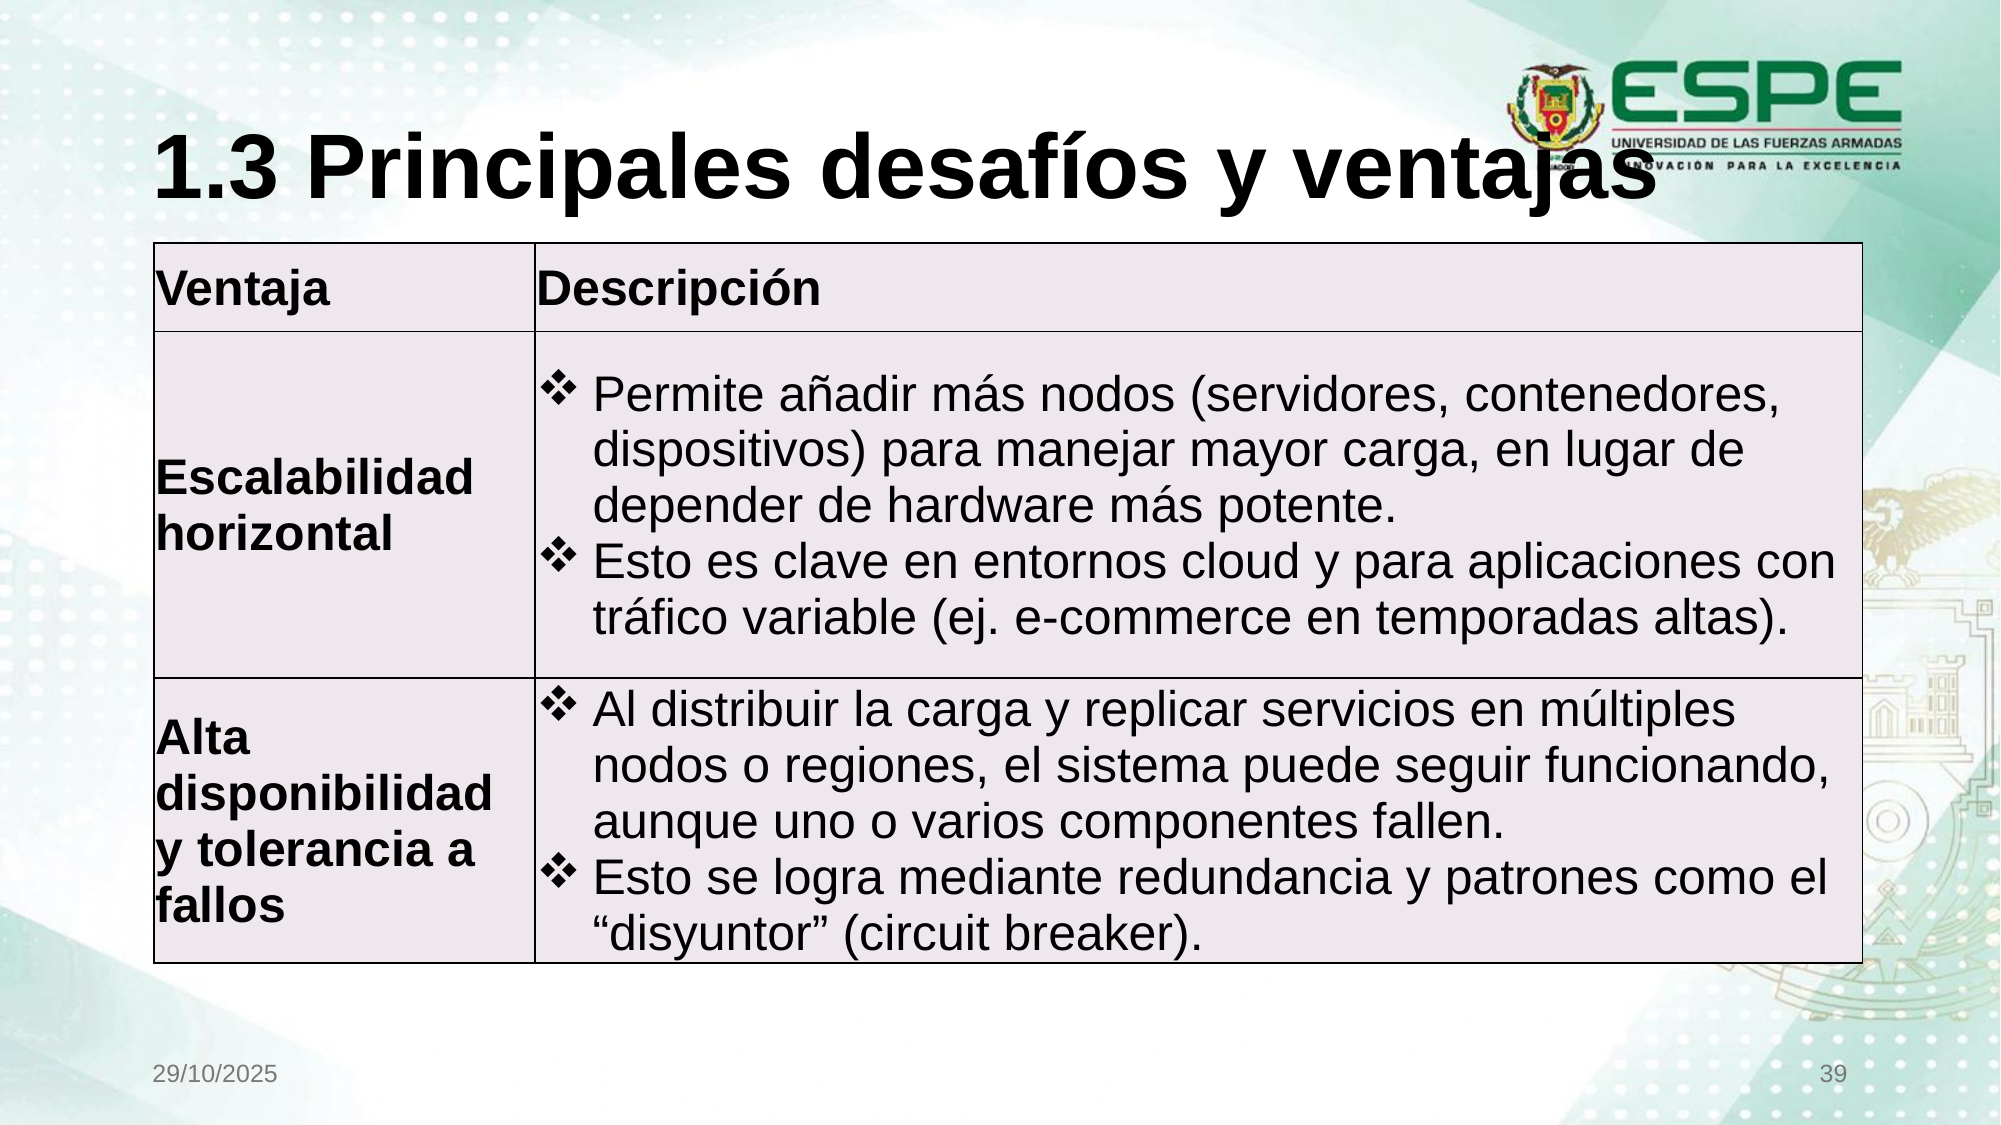

# 1.3 Principales desafíos y ventajas
| Ventaja | Descripción |
| --- | --- |
| Escalabilidad horizontal | Permite añadir más nodos (servidores, contenedores, dispositivos) para manejar mayor carga, en lugar de depender de hardware más potente. Esto es clave en entornos cloud y para aplicaciones con tráfico variable (ej. e-commerce en temporadas altas). |
| Alta disponibilidad y tolerancia a fallos | Al distribuir la carga y replicar servicios en múltiples nodos o regiones, el sistema puede seguir funcionando, aunque uno o varios componentes fallen. Esto se logra mediante redundancia y patrones como el “disyuntor” (circuit breaker). |
29/10/2025
39